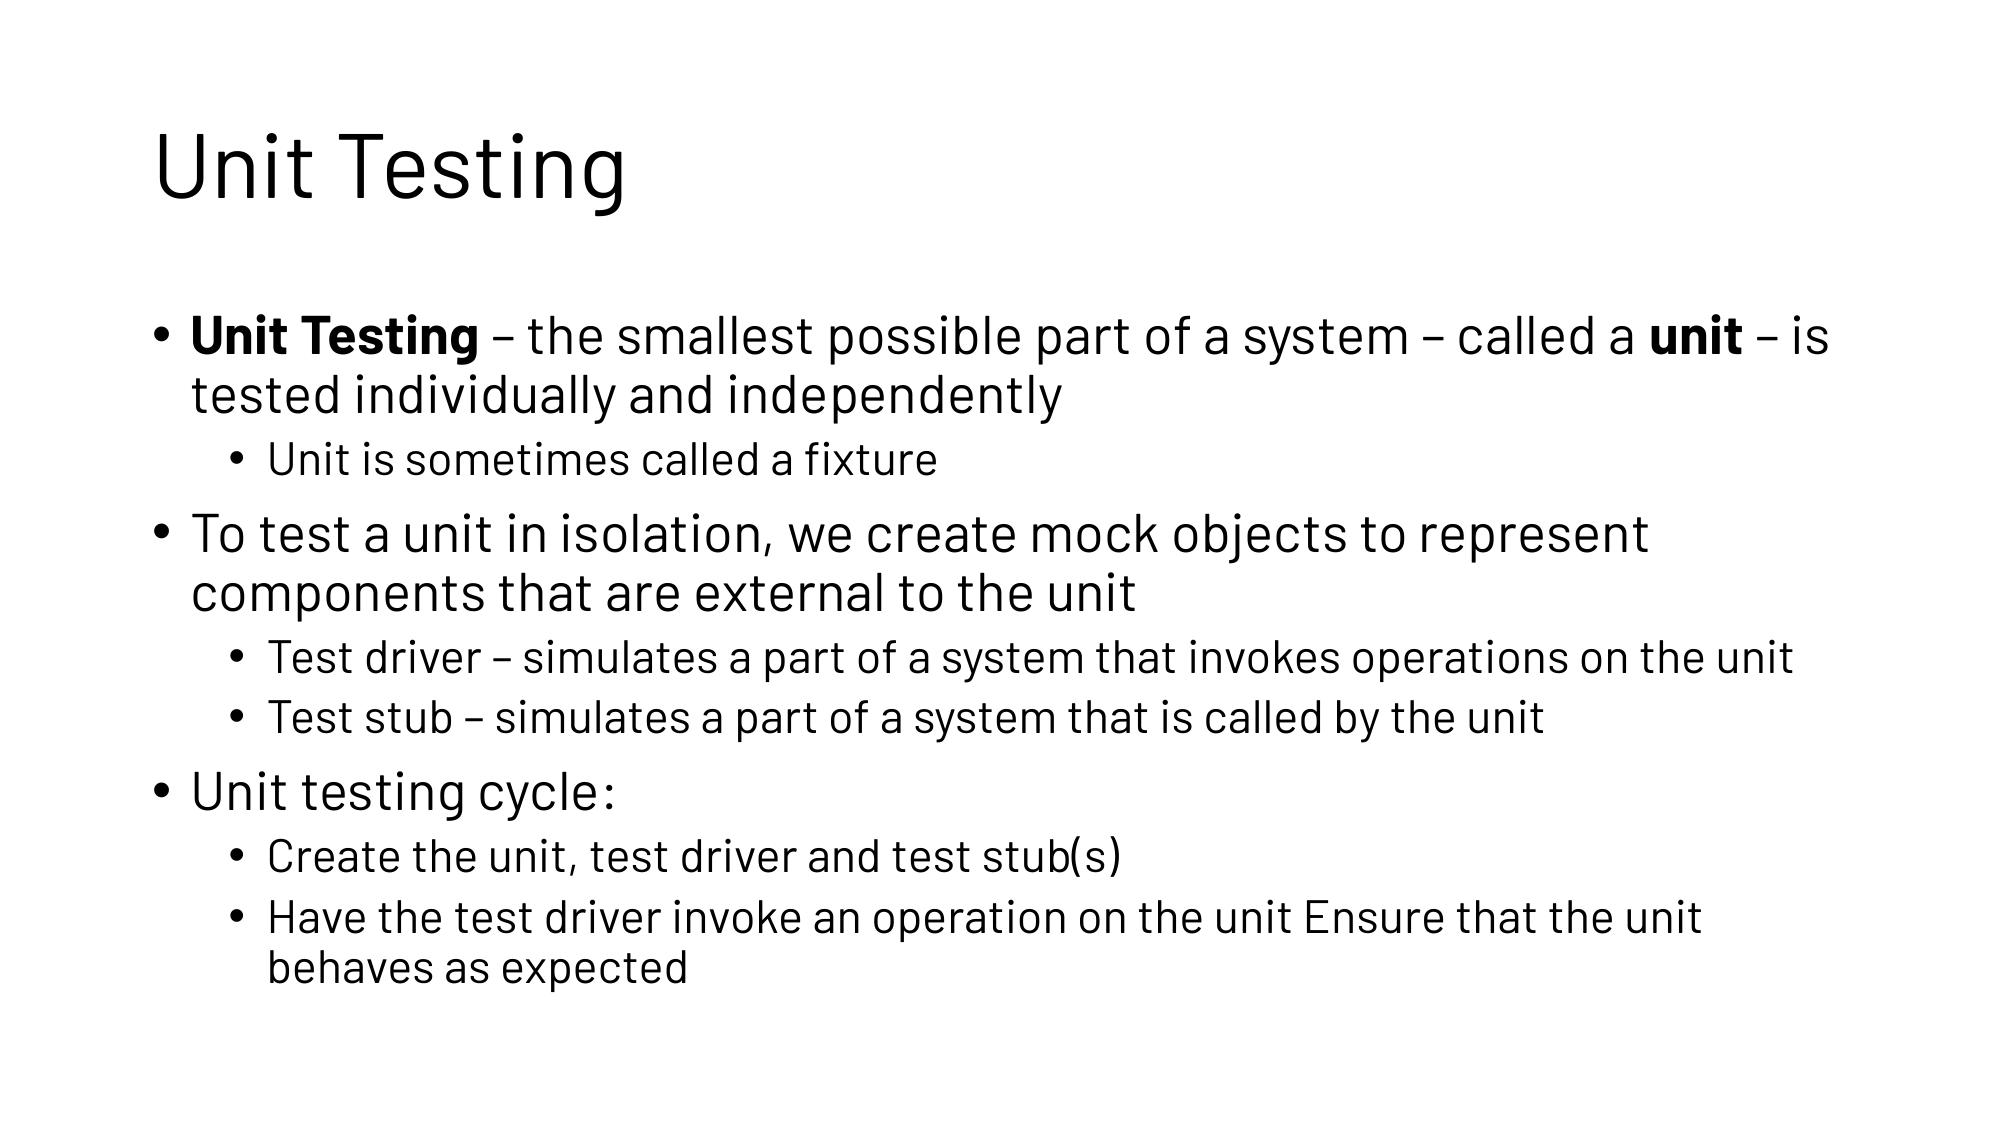

# Unit Testing
Unit Testing – the smallest possible part of a system – called a unit – is tested individually and independently
Unit is sometimes called a fixture
To test a unit in isolation, we create mock objects to represent components that are external to the unit
Test driver – simulates a part of a system that invokes operations on the unit
Test stub – simulates a part of a system that is called by the unit
Unit testing cycle:
Create the unit, test driver and test stub(s)
Have the test driver invoke an operation on the unit Ensure that the unit behaves as expected